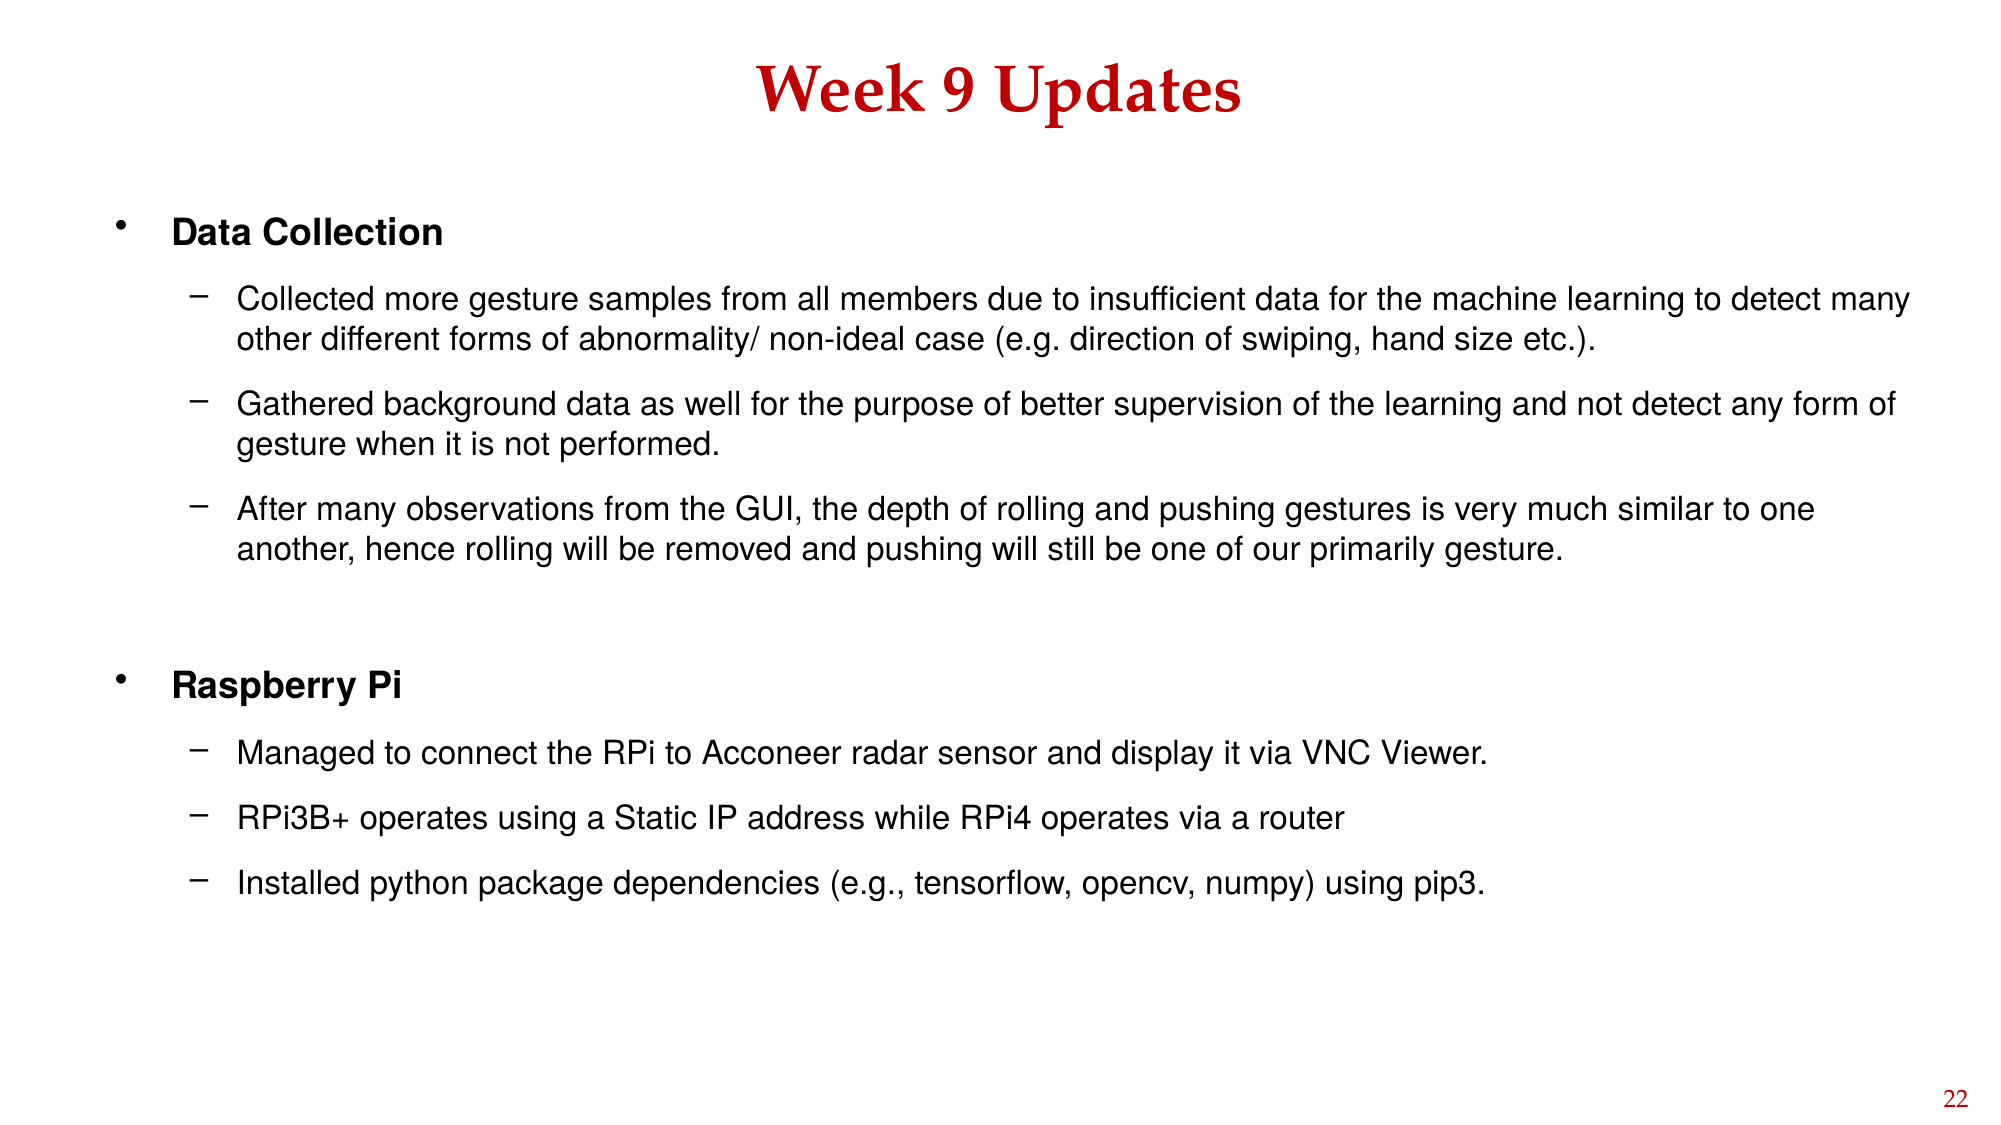

# Week 9 Updates
Data Collection
Collected more gesture samples from all members due to insufficient data for the machine learning to detect many other different forms of abnormality/ non-ideal case (e.g. direction of swiping, hand size etc.).
Gathered background data as well for the purpose of better supervision of the learning and not detect any form of gesture when it is not performed.
After many observations from the GUI, the depth of rolling and pushing gestures is very much similar to one another, hence rolling will be removed and pushing will still be one of our primarily gesture.

Raspberry Pi
Managed to connect the RPi to Acconeer radar sensor and display it via VNC Viewer.
RPi3B+ operates using a Static IP address while RPi4 operates via a router
Installed python package dependencies (e.g., tensorflow, opencv, numpy) using pip3.